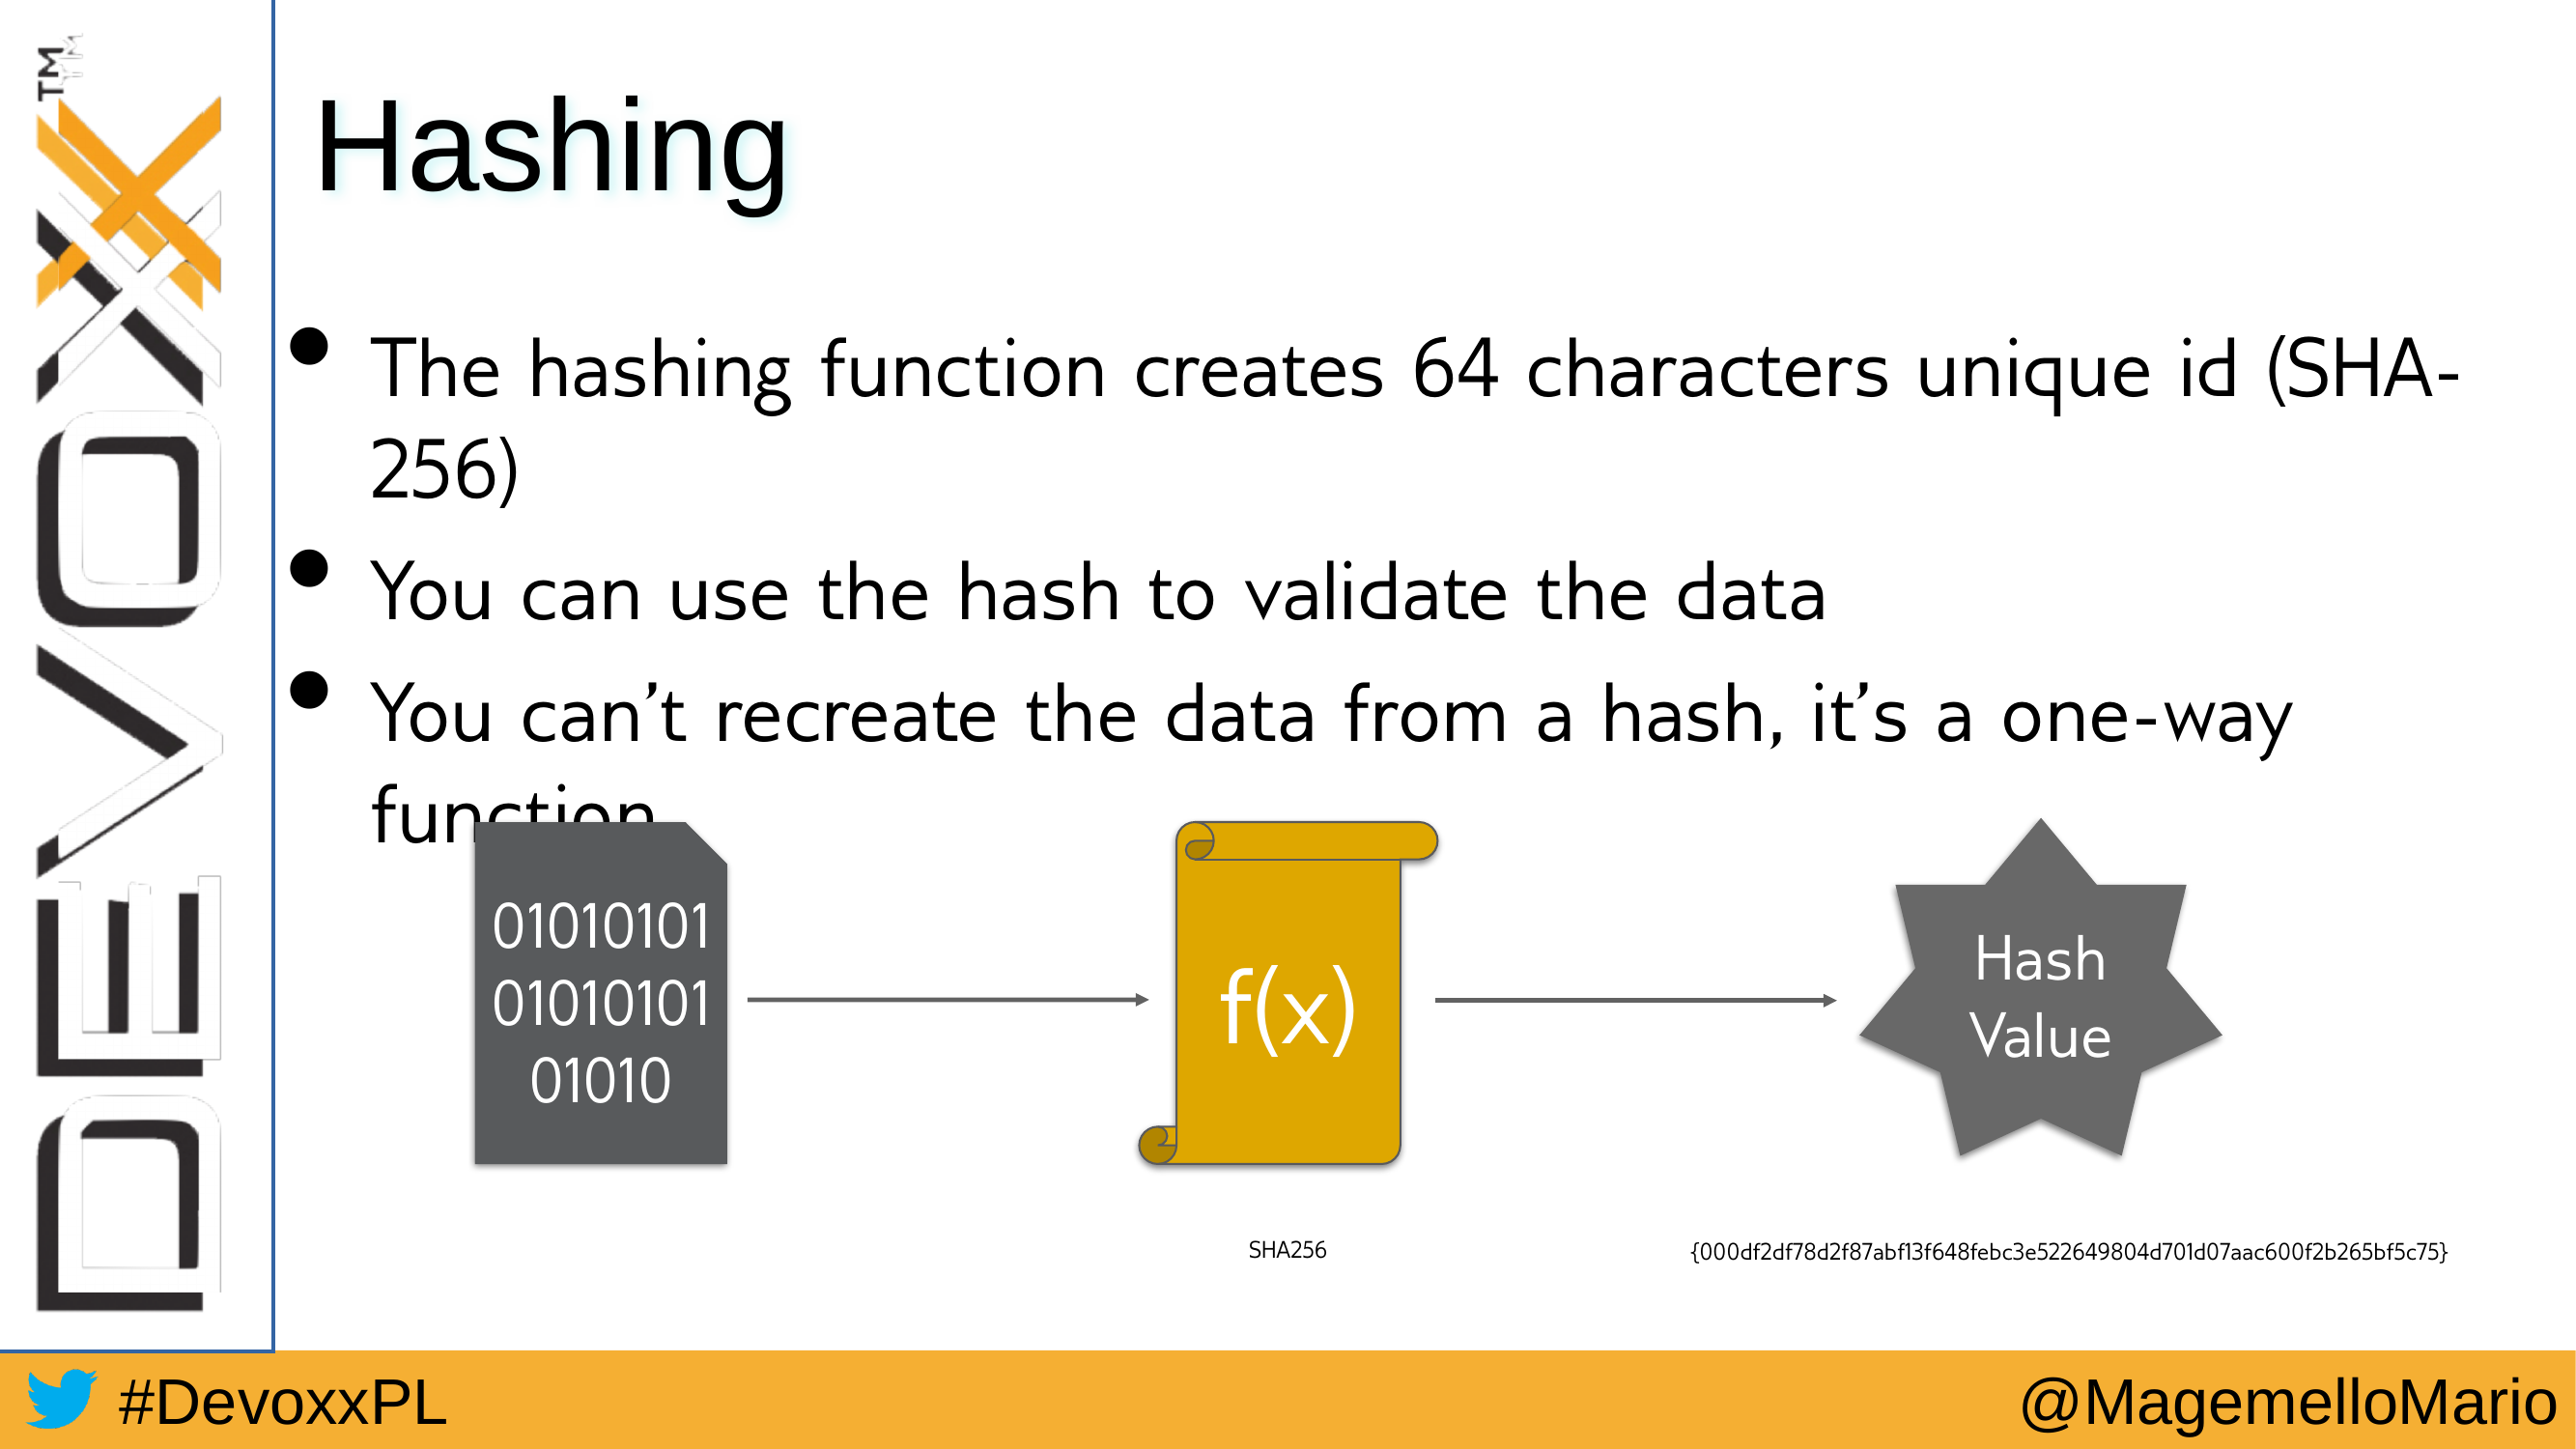

# Hashing
The hashing function creates 64 characters unique id (SHA-256)
You can use the hash to validate the data
You can’t recreate the data from a hash, it’s a one-way function

Hash
Value

f(x)
SHA256

010101010101010101010
{000df2df78d2f87abf13f648febc3e522649804d701d07aac600f2b265bf5c75}